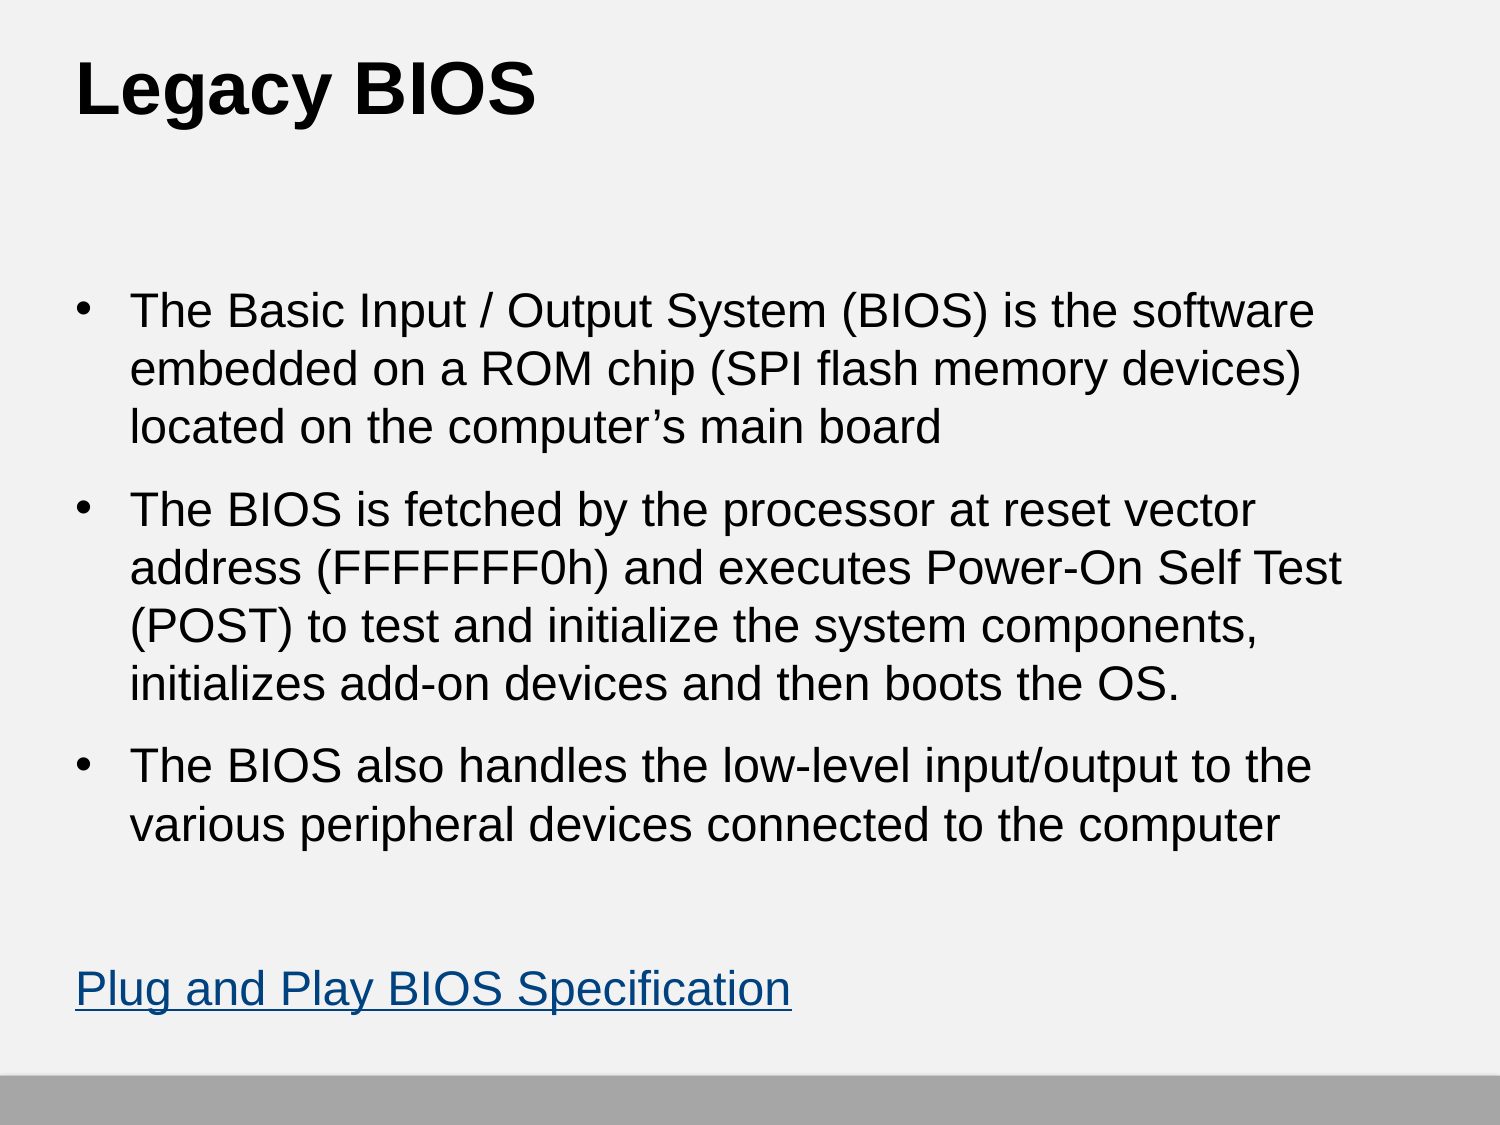

# Legacy BIOS
The Basic Input / Output System (BIOS) is the software embedded on a ROM chip (SPI flash memory devices) located on the computer’s main board
The BIOS is fetched by the processor at reset vector address (FFFFFFF0h) and executes Power-On Self Test (POST) to test and initialize the system components, initializes add-on devices and then boots the OS.
The BIOS also handles the low-level input/output to the various peripheral devices connected to the computer

Plug and Play BIOS Specification